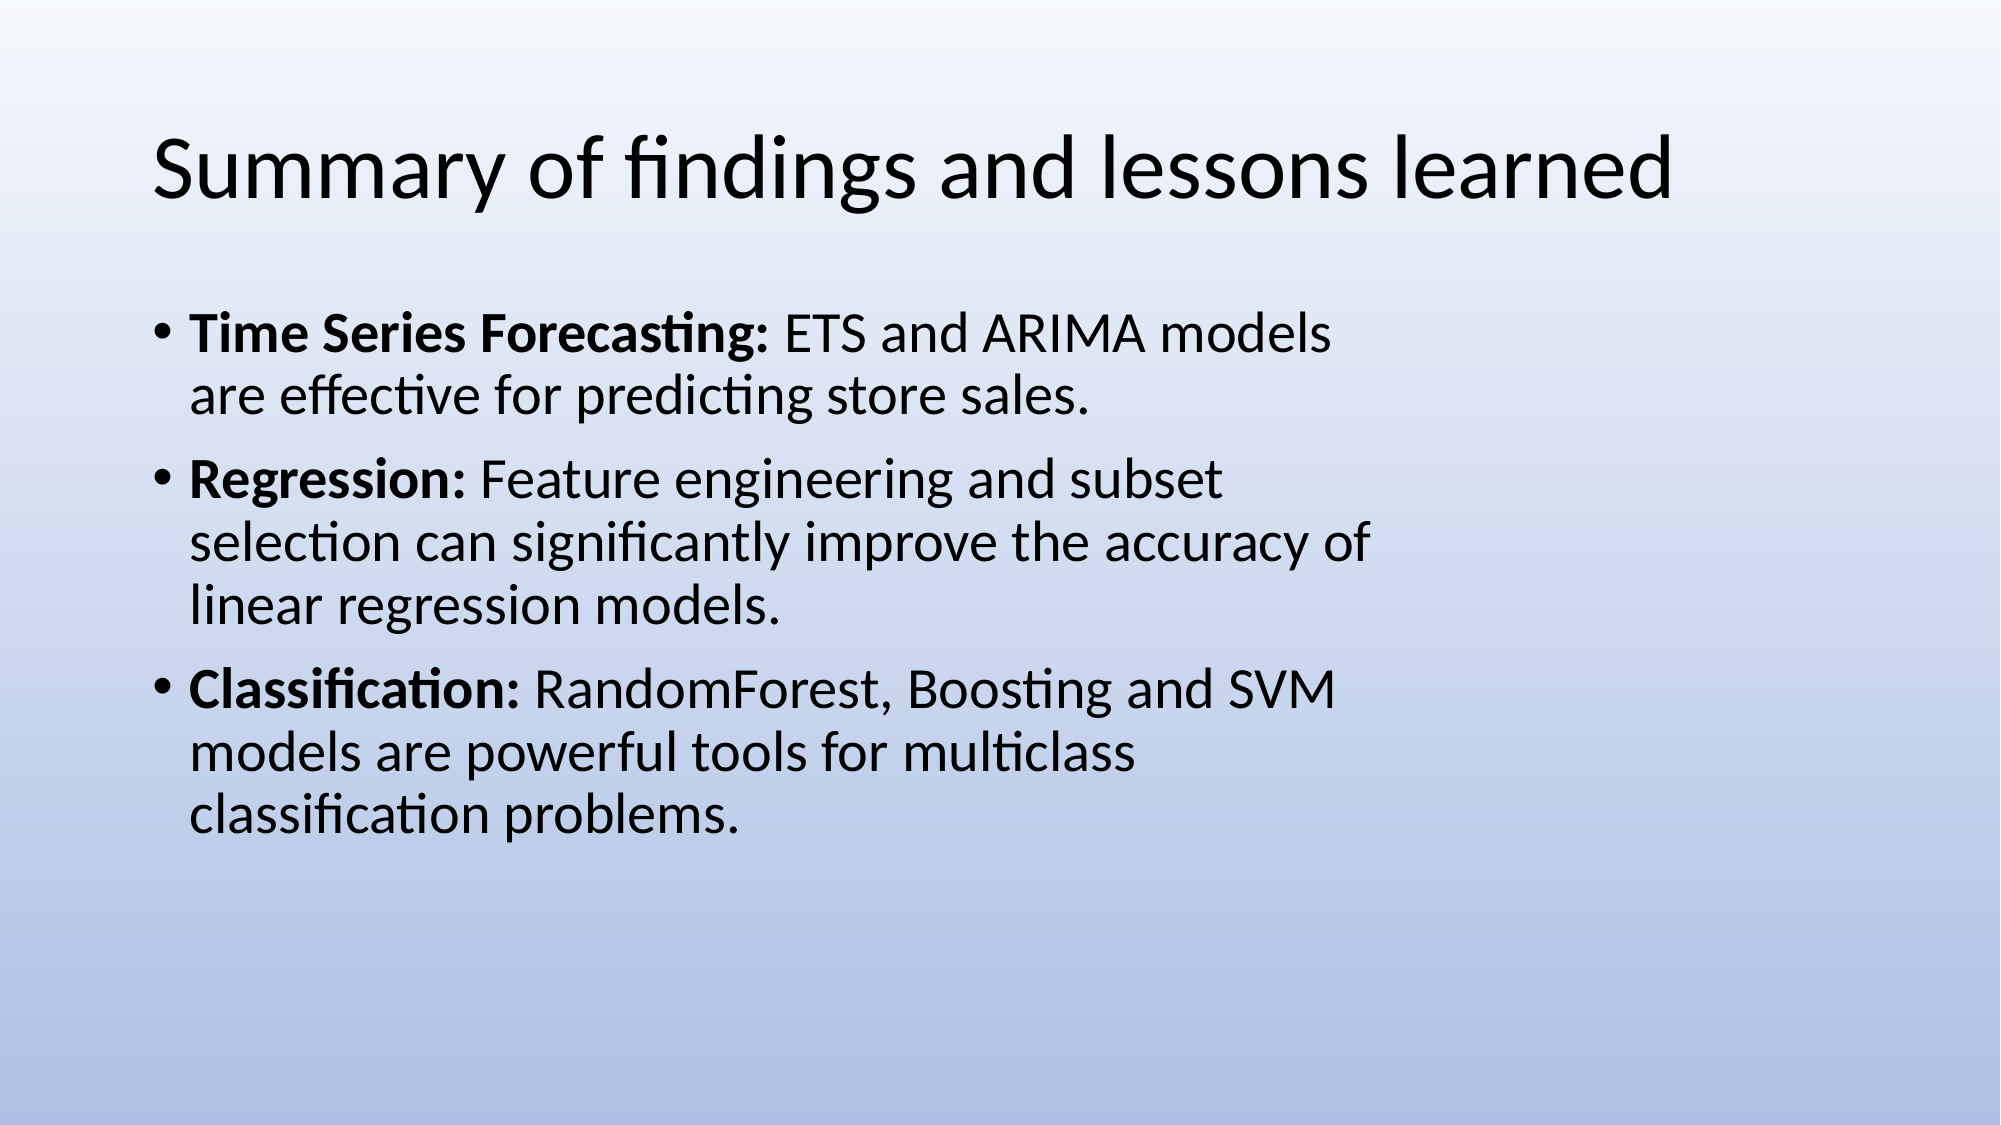

# Summary of findings and lessons learned
Time Series Forecasting: ETS and ARIMA models are effective for predicting store sales.
Regression: Feature engineering and subset selection can significantly improve the accuracy of linear regression models.
Classification: RandomForest, Boosting and SVM models are powerful tools for multiclass classification problems.